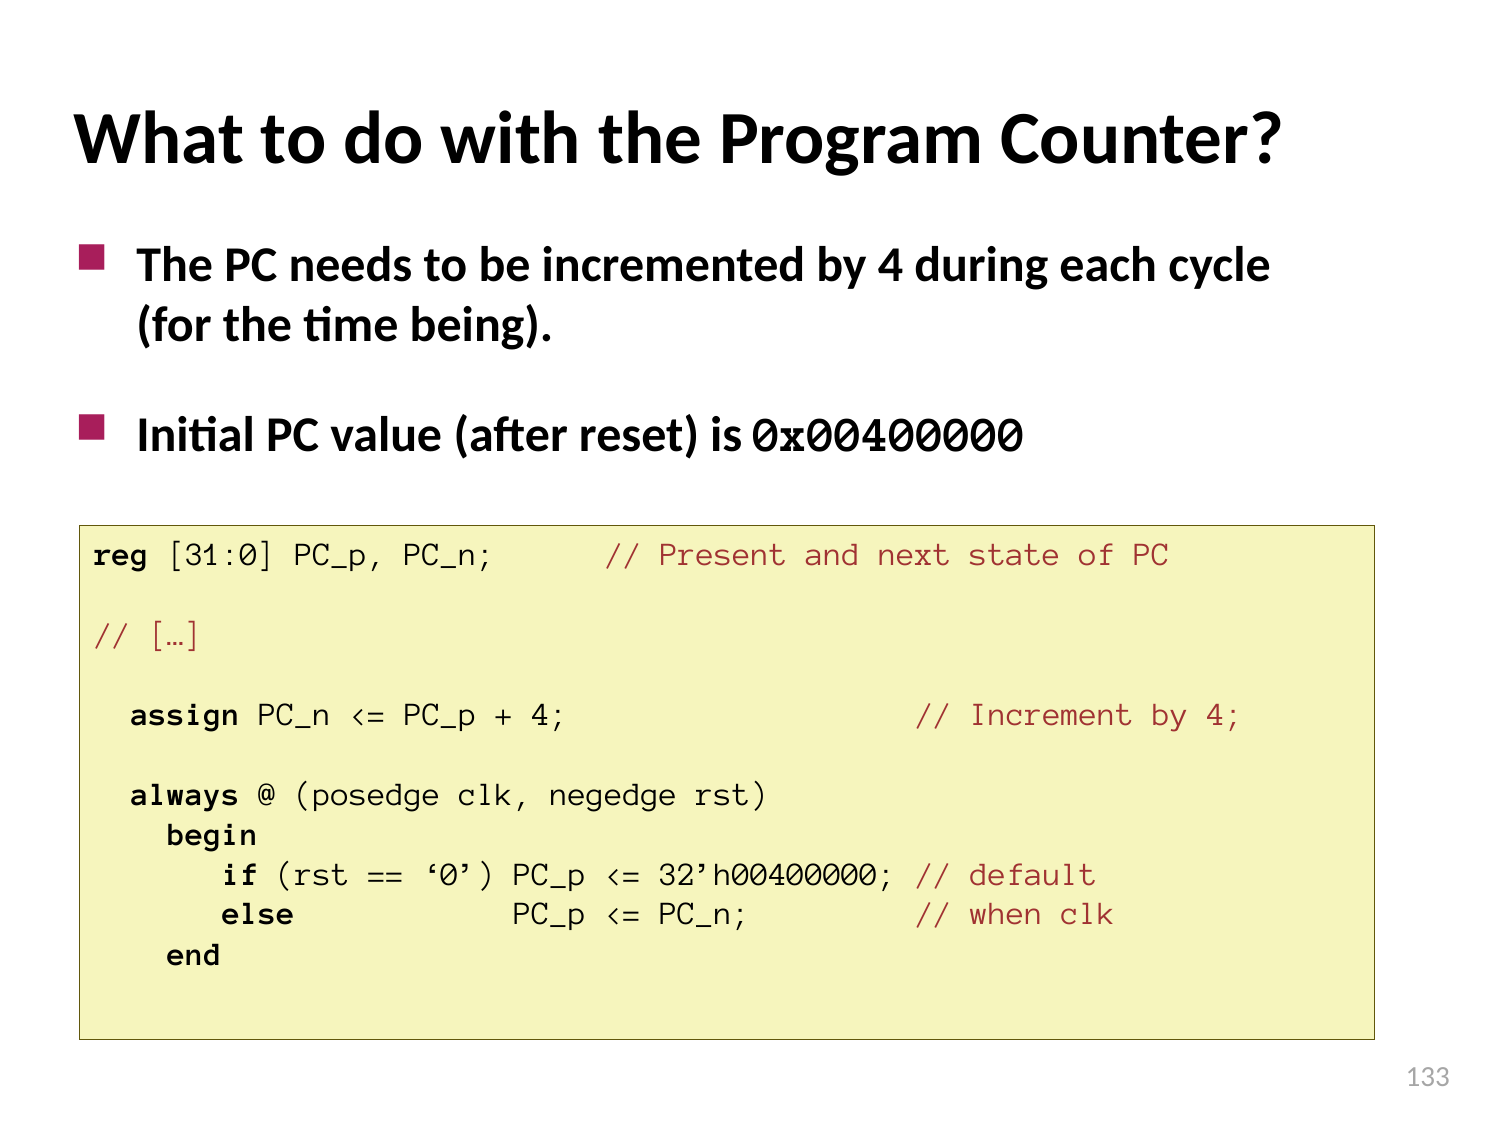

# What to do with the Program Counter?
The PC needs to be incremented by 4 during each cycle (for the time being).
Initial PC value (after reset) is 0x00400000
reg [31:0] PC_p, PC_n;      // Present and next state of PC

// […]

  assign PC_n <= PC_p + 4;                   // Increment by 4;

  always @ (posedge clk, negedge rst)
    begin
       if (rst == ‘0’) PC_p <= 32’h00400000; // default
       else            PC_p <= PC_n;         // when clk
    end